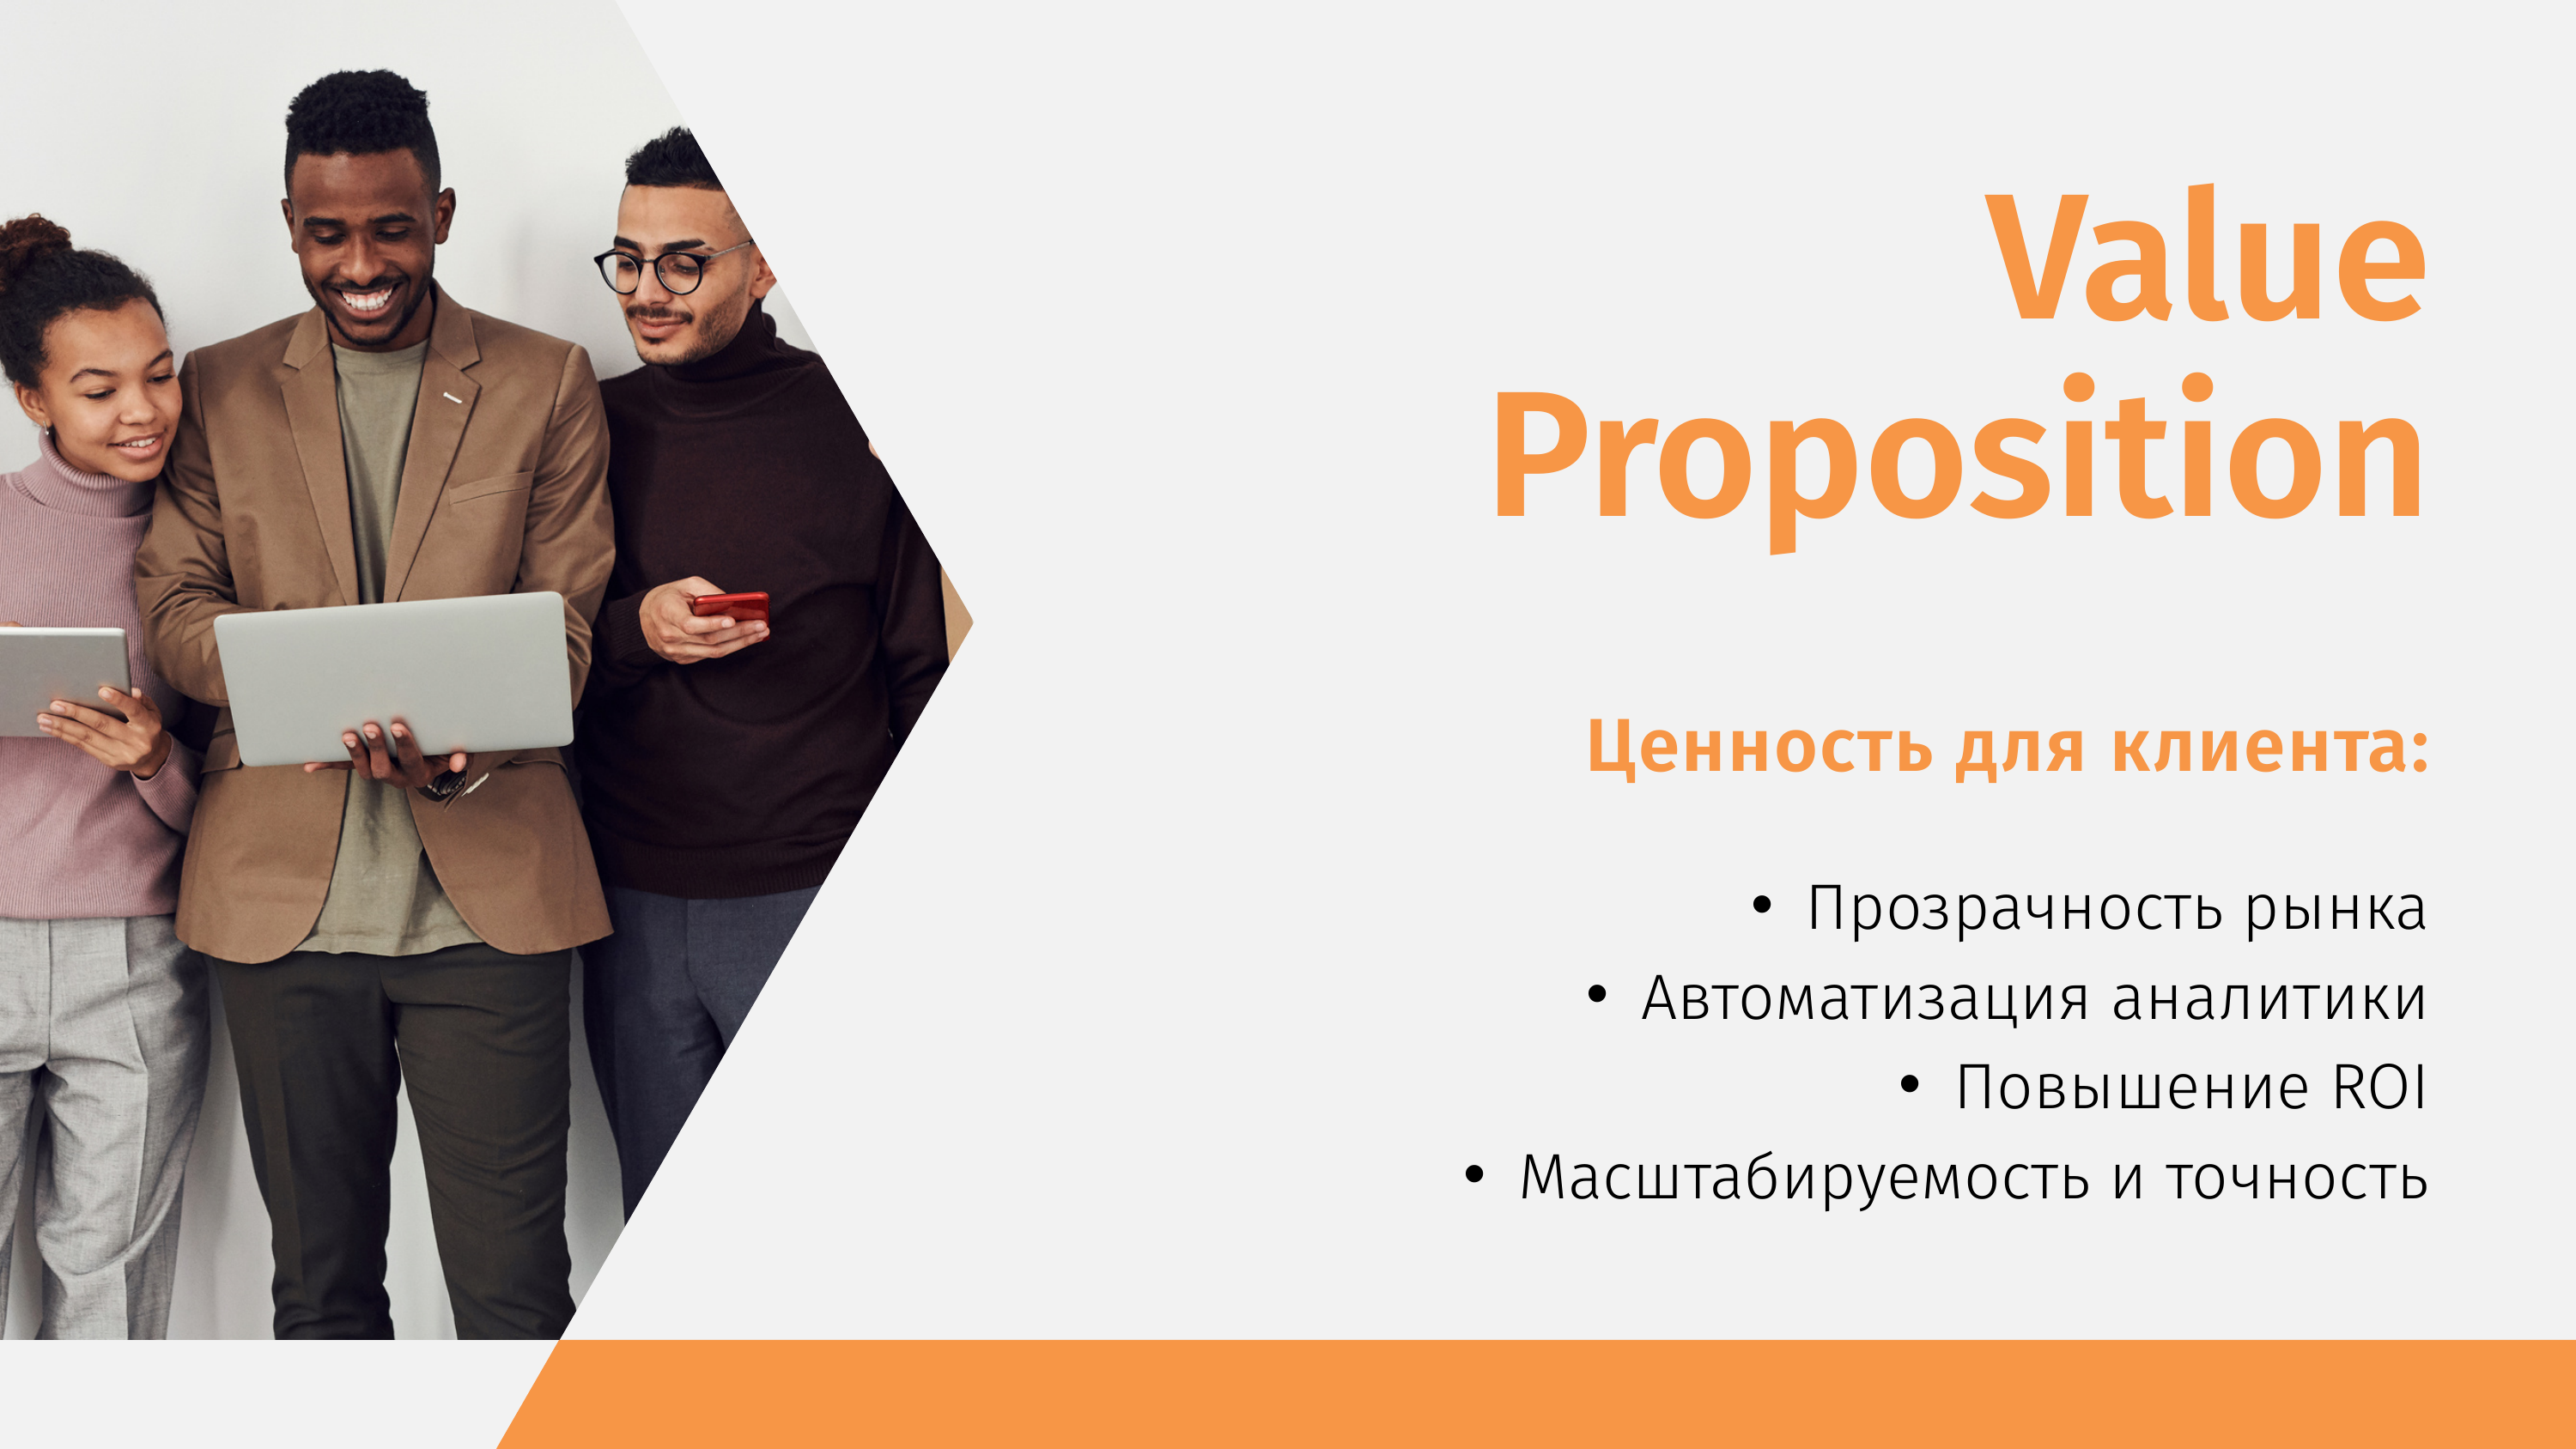

Value Proposition
Ценность для клиента:
Прозрачность рынка
Автоматизация аналитики
Повышение ROI
Масштабируемость и точность